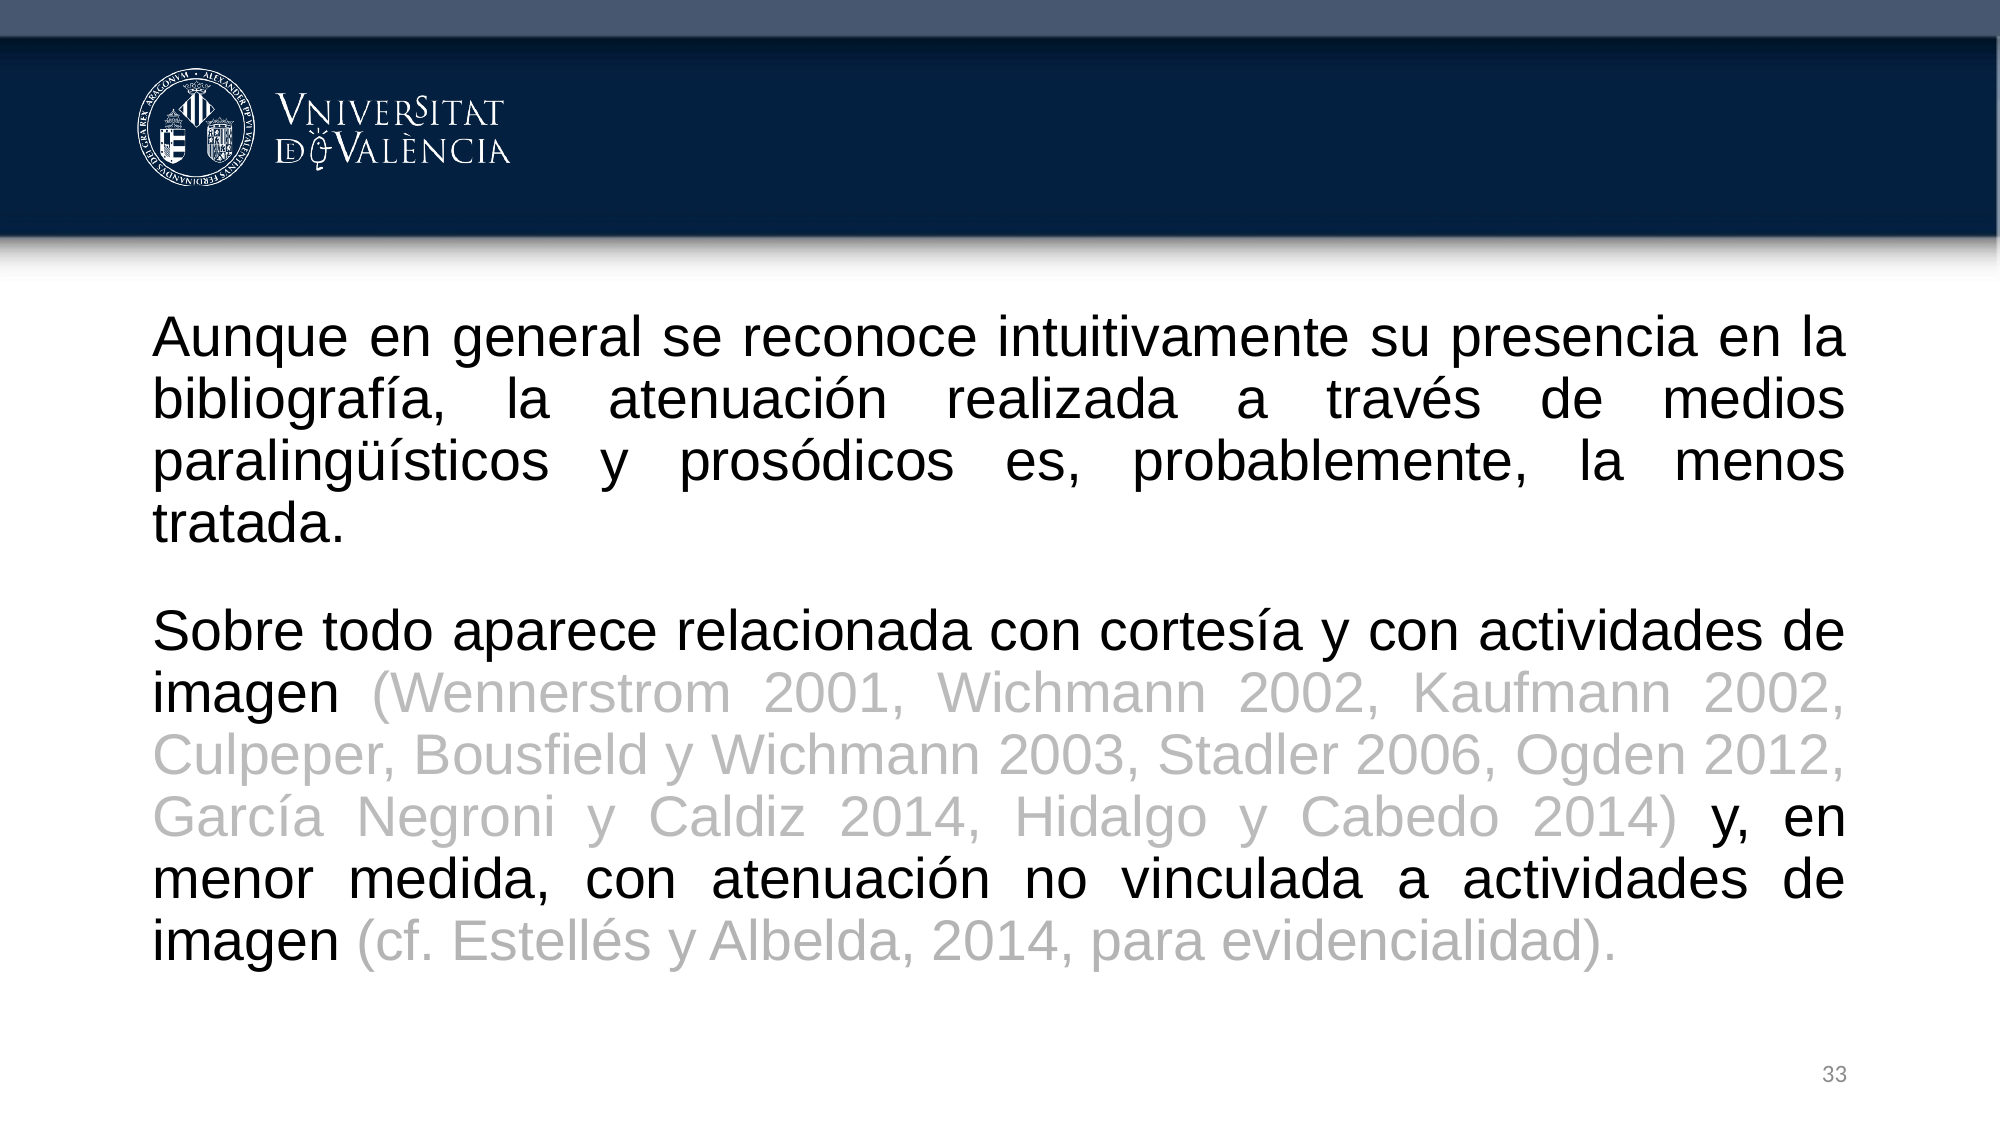

#
Aunque en general se reconoce intuitivamente su presencia en la bibliografía, la atenuación realizada a través de medios paralingüísticos y prosódicos es, probablemente, la menos tratada.
Sobre todo aparece relacionada con cortesía y con actividades de imagen (Wennerstrom 2001, Wichmann 2002, Kaufmann 2002, Culpeper, Bousfield y Wichmann 2003, Stadler 2006, Ogden 2012, García Negroni y Caldiz 2014, Hidalgo y Cabedo 2014) y, en menor medida, con atenuación no vinculada a actividades de imagen (cf. Estellés y Albelda, 2014, para evidencialidad).

33